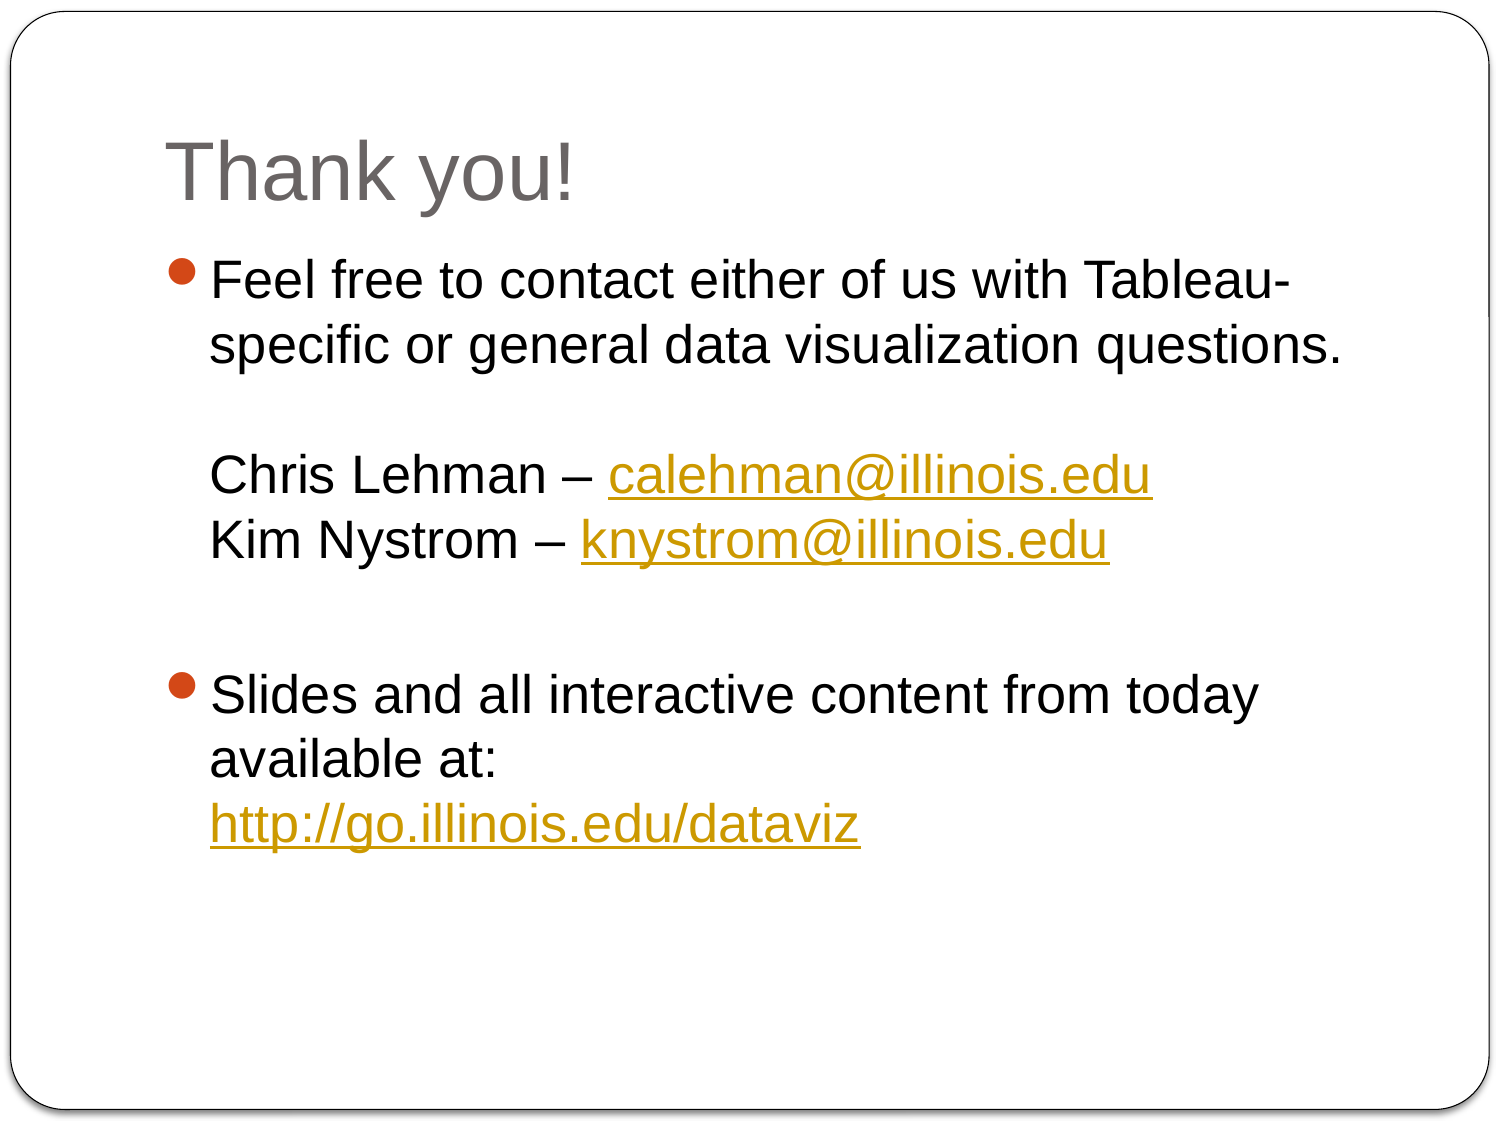

# Thank you!
Feel free to contact either of us with Tableau-specific or general data visualization questions.
Chris Lehman – calehman@illinois.edu
Kim Nystrom – knystrom@illinois.edu

Slides and all interactive content from today available at:
http://go.illinois.edu/dataviz